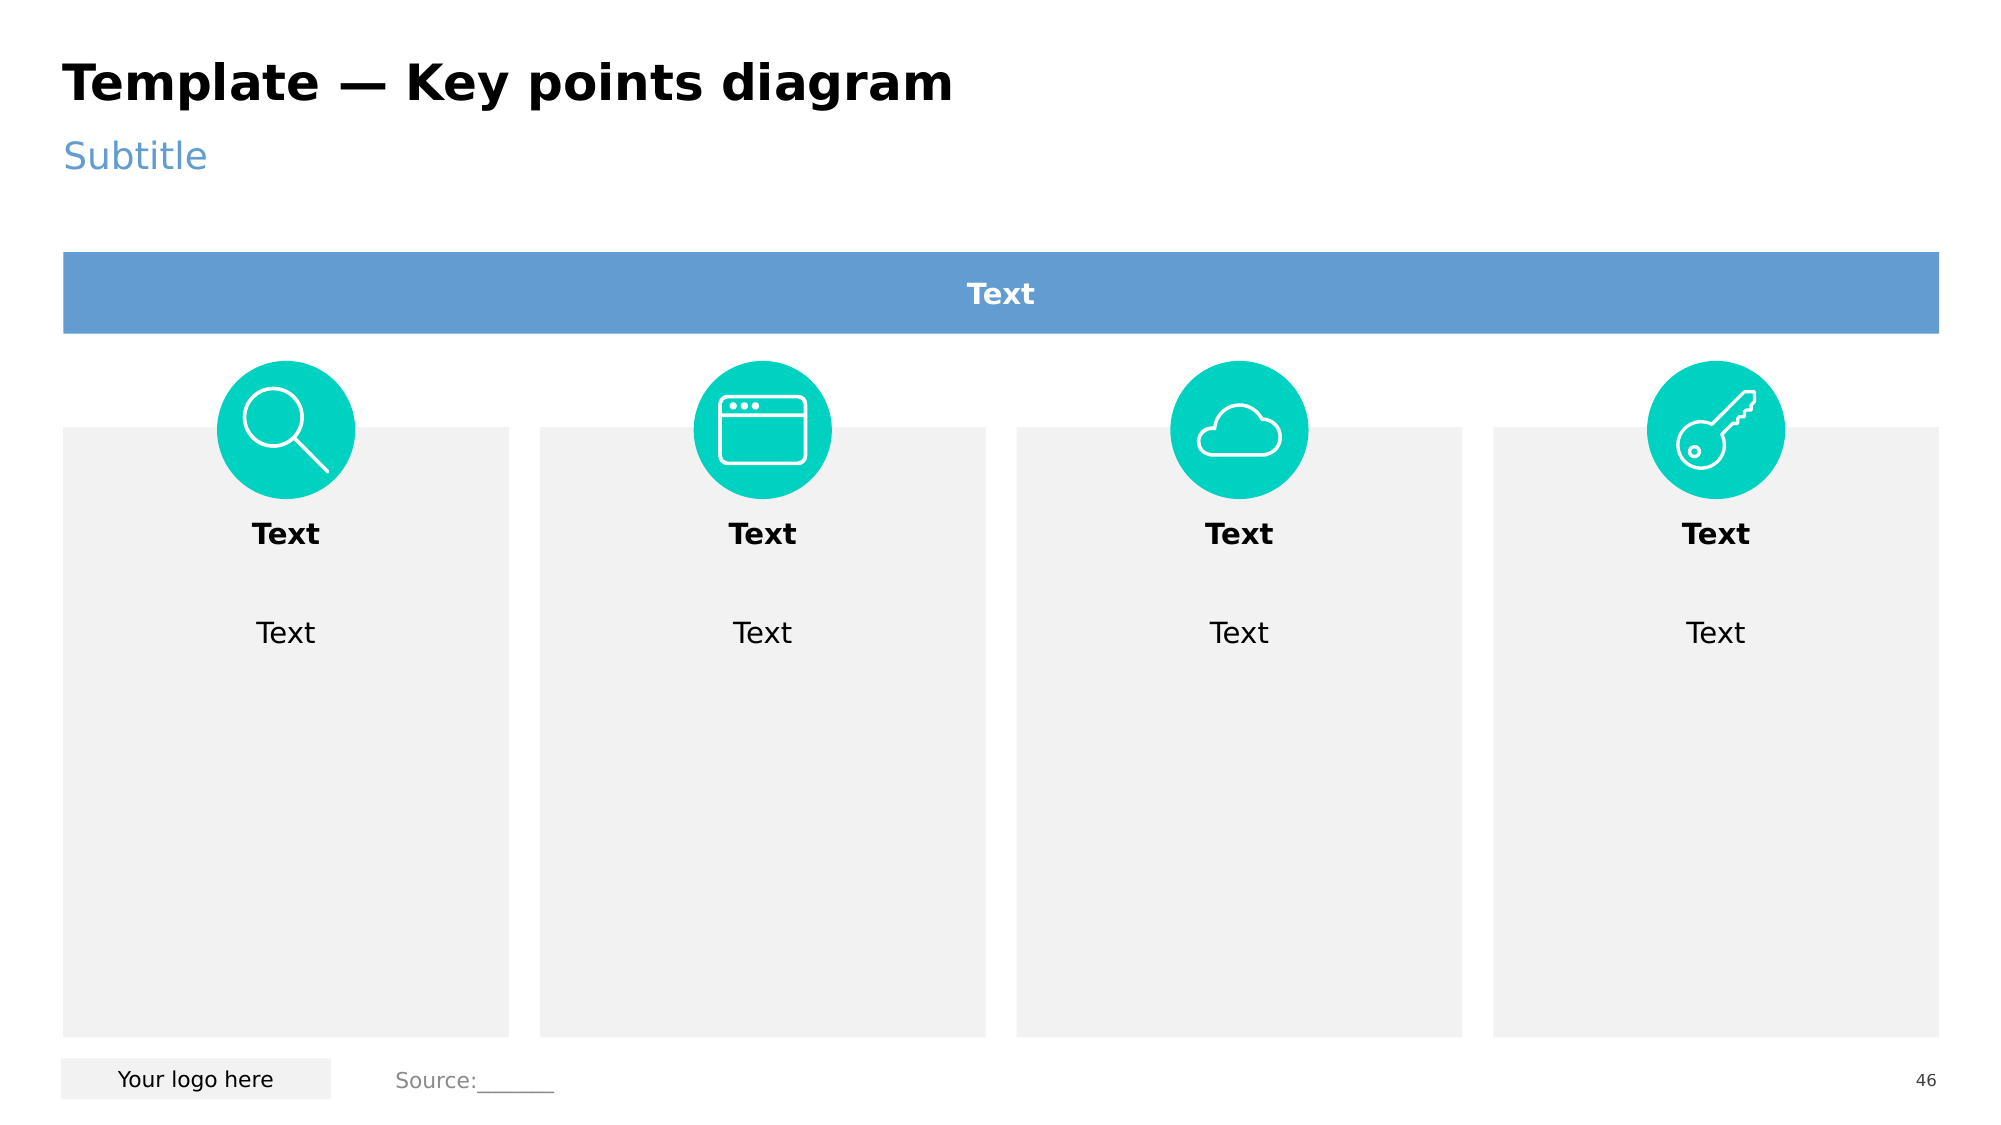

# Template — Key points diagram
Subtitle
Text

Text
Text
Text
Text
Text
Text
Text
Text
Source:_______